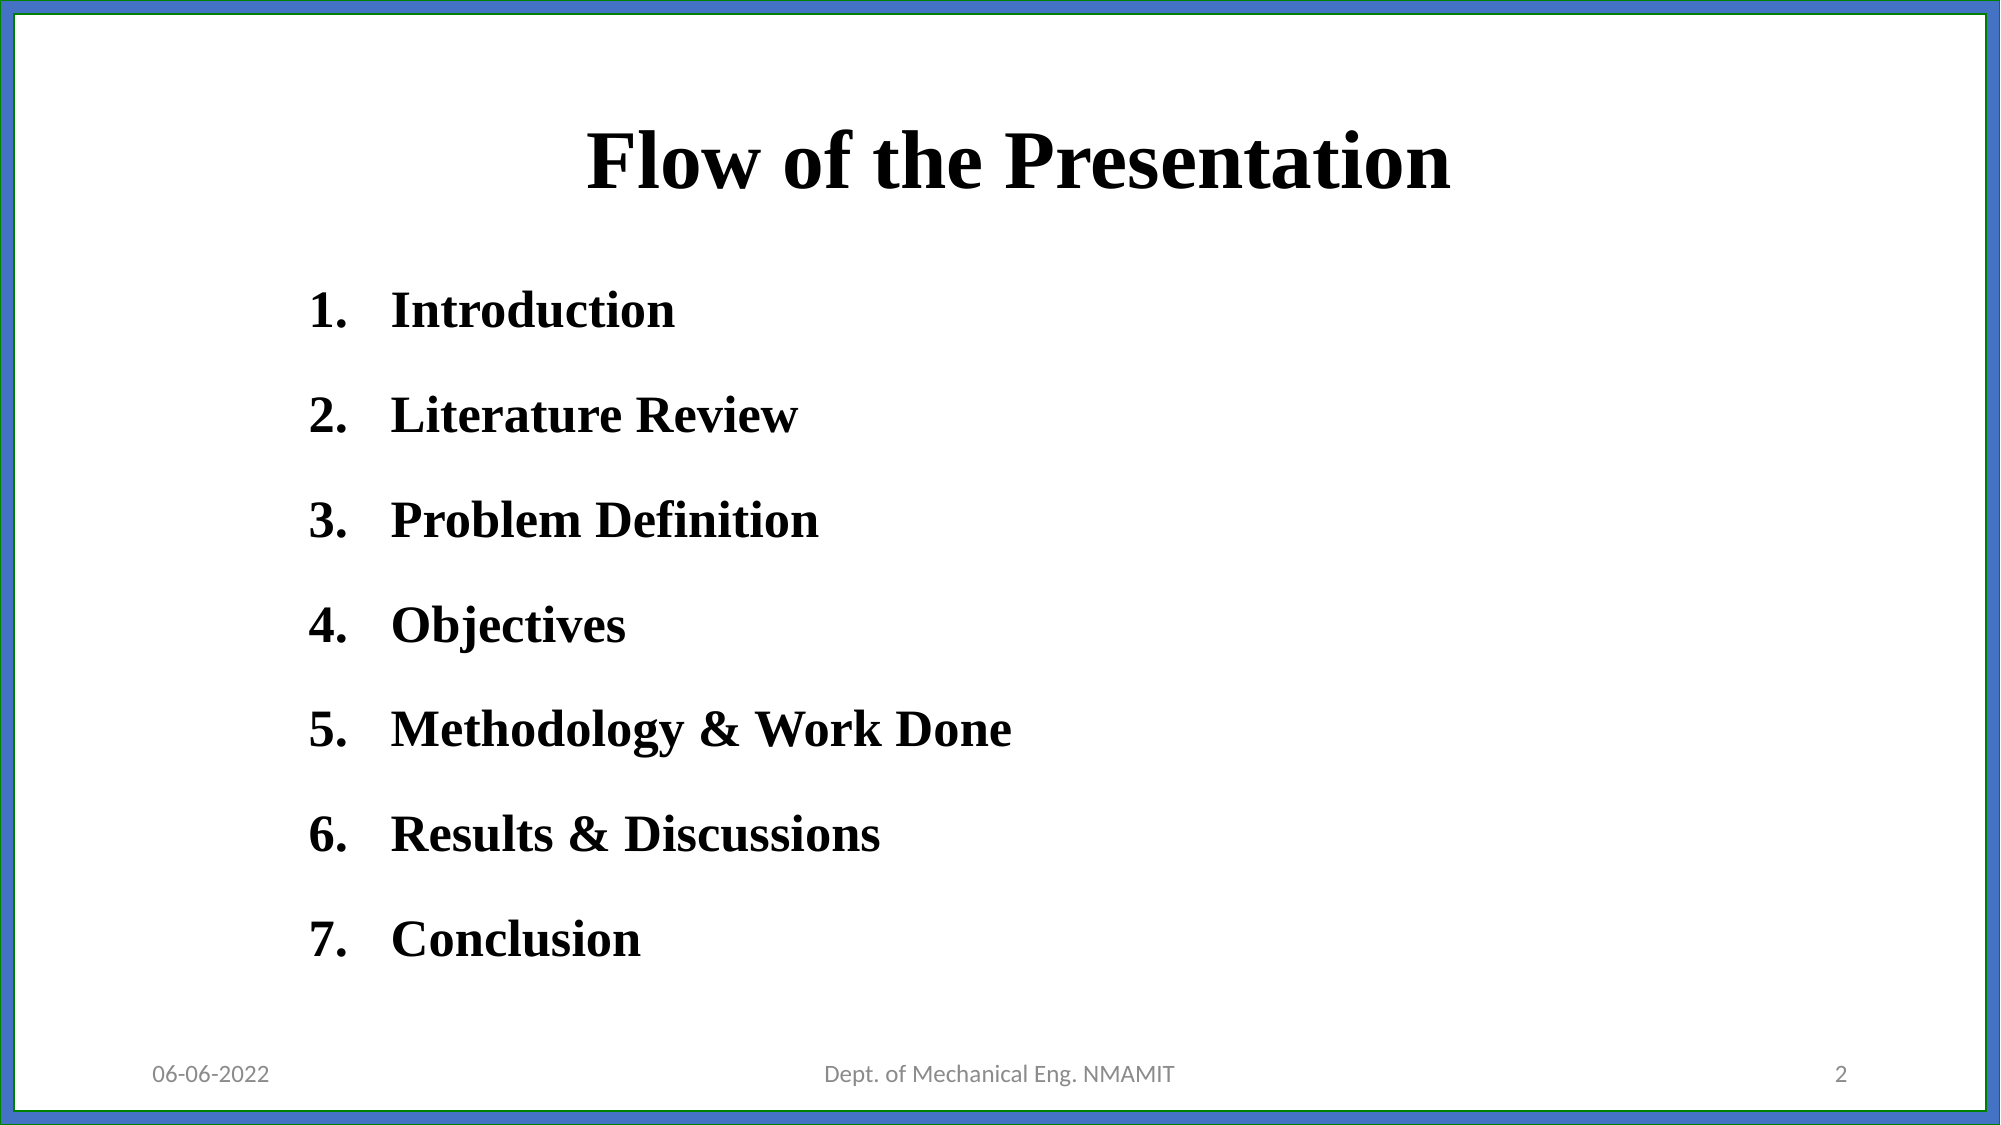

Flow of the Presentation
Introduction
Literature Review
Problem Definition
Objectives
Methodology & Work Done
Results & Discussions
Conclusion
06-06-2022
Dept. of Mechanical Eng. NMAMIT
2